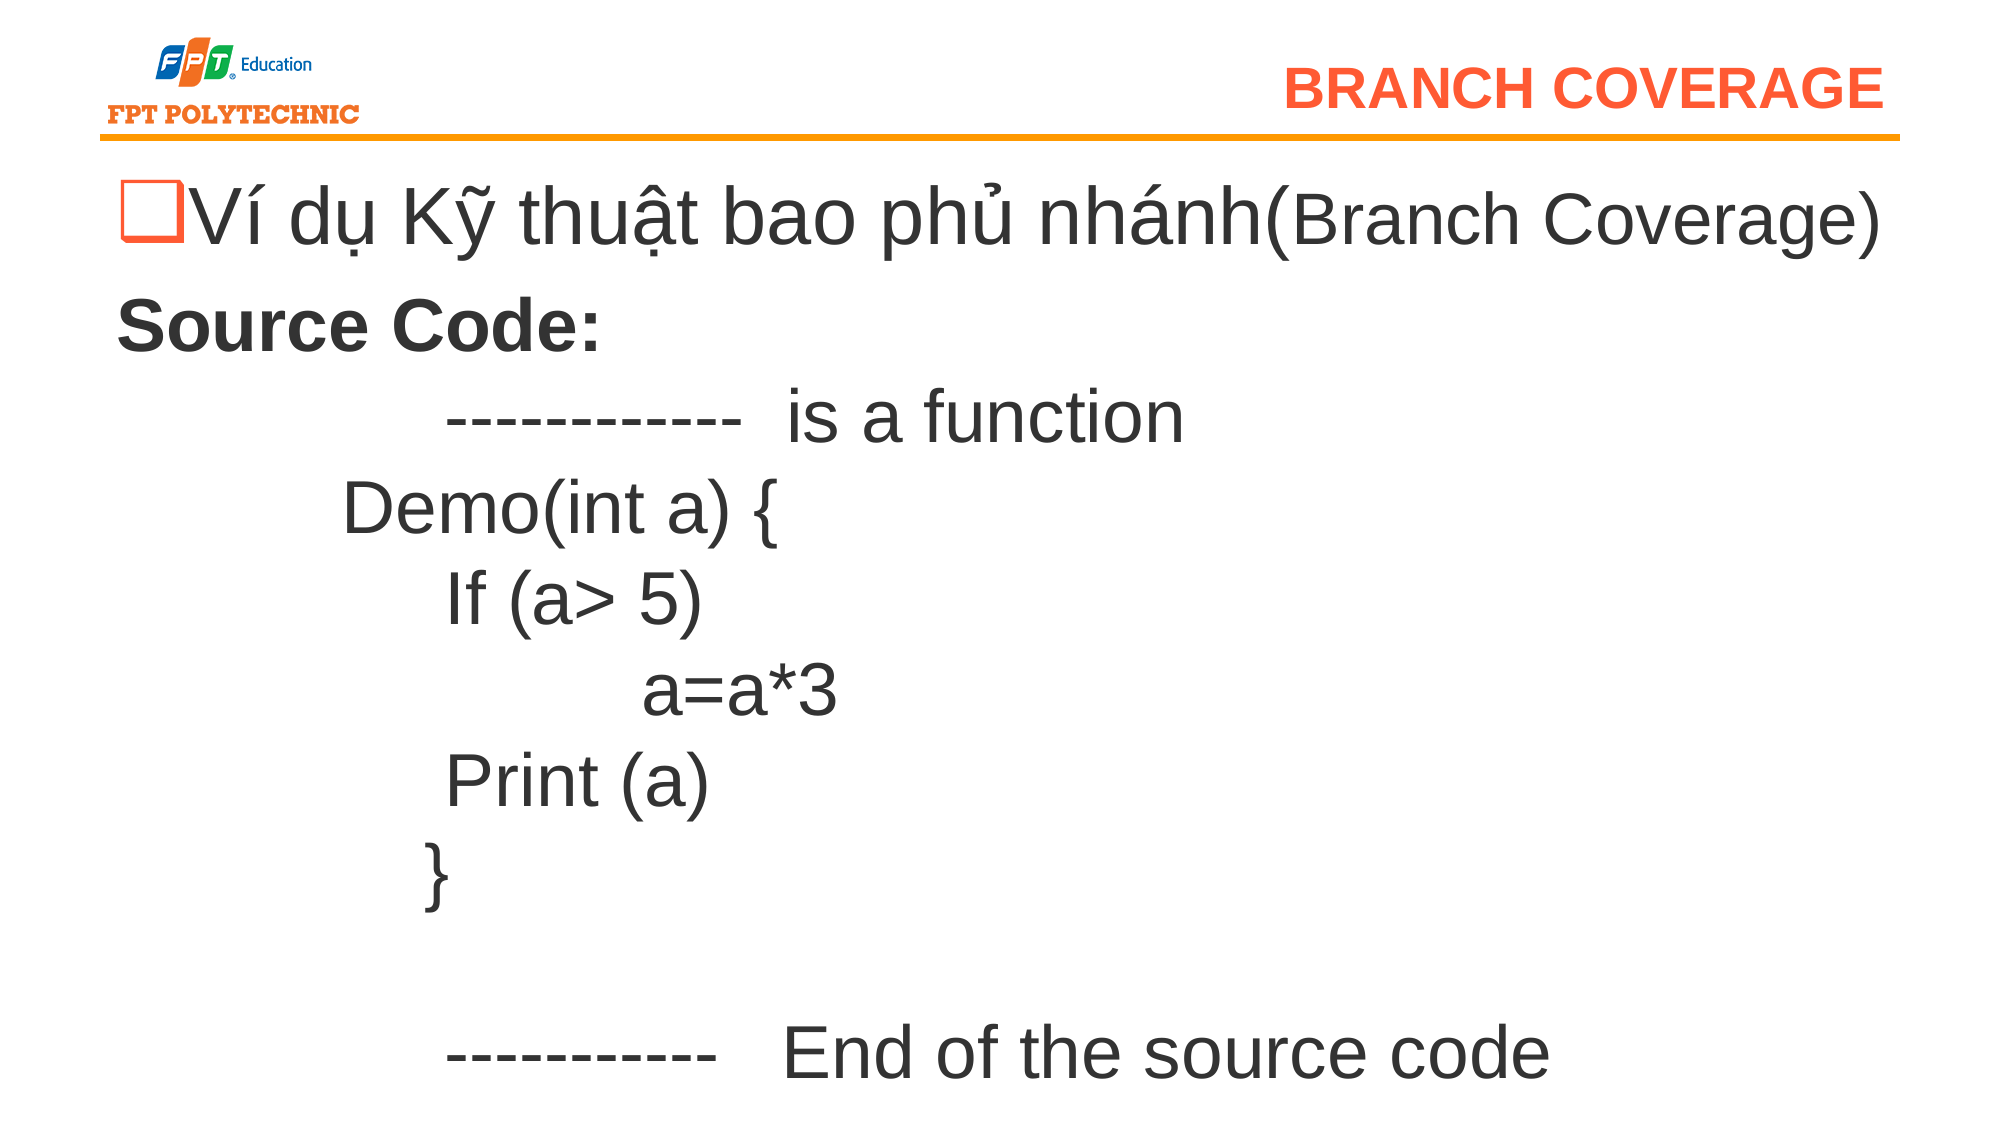

# branch coverage
Ví dụ Kỹ thuật bao phủ nhánh(Branch Coverage)
Source Code:
     ------------  is a function
Demo(int a) {
     If (a> 5)
    		a=a*3
     Print (a)
    }

     -----------   End of the source code